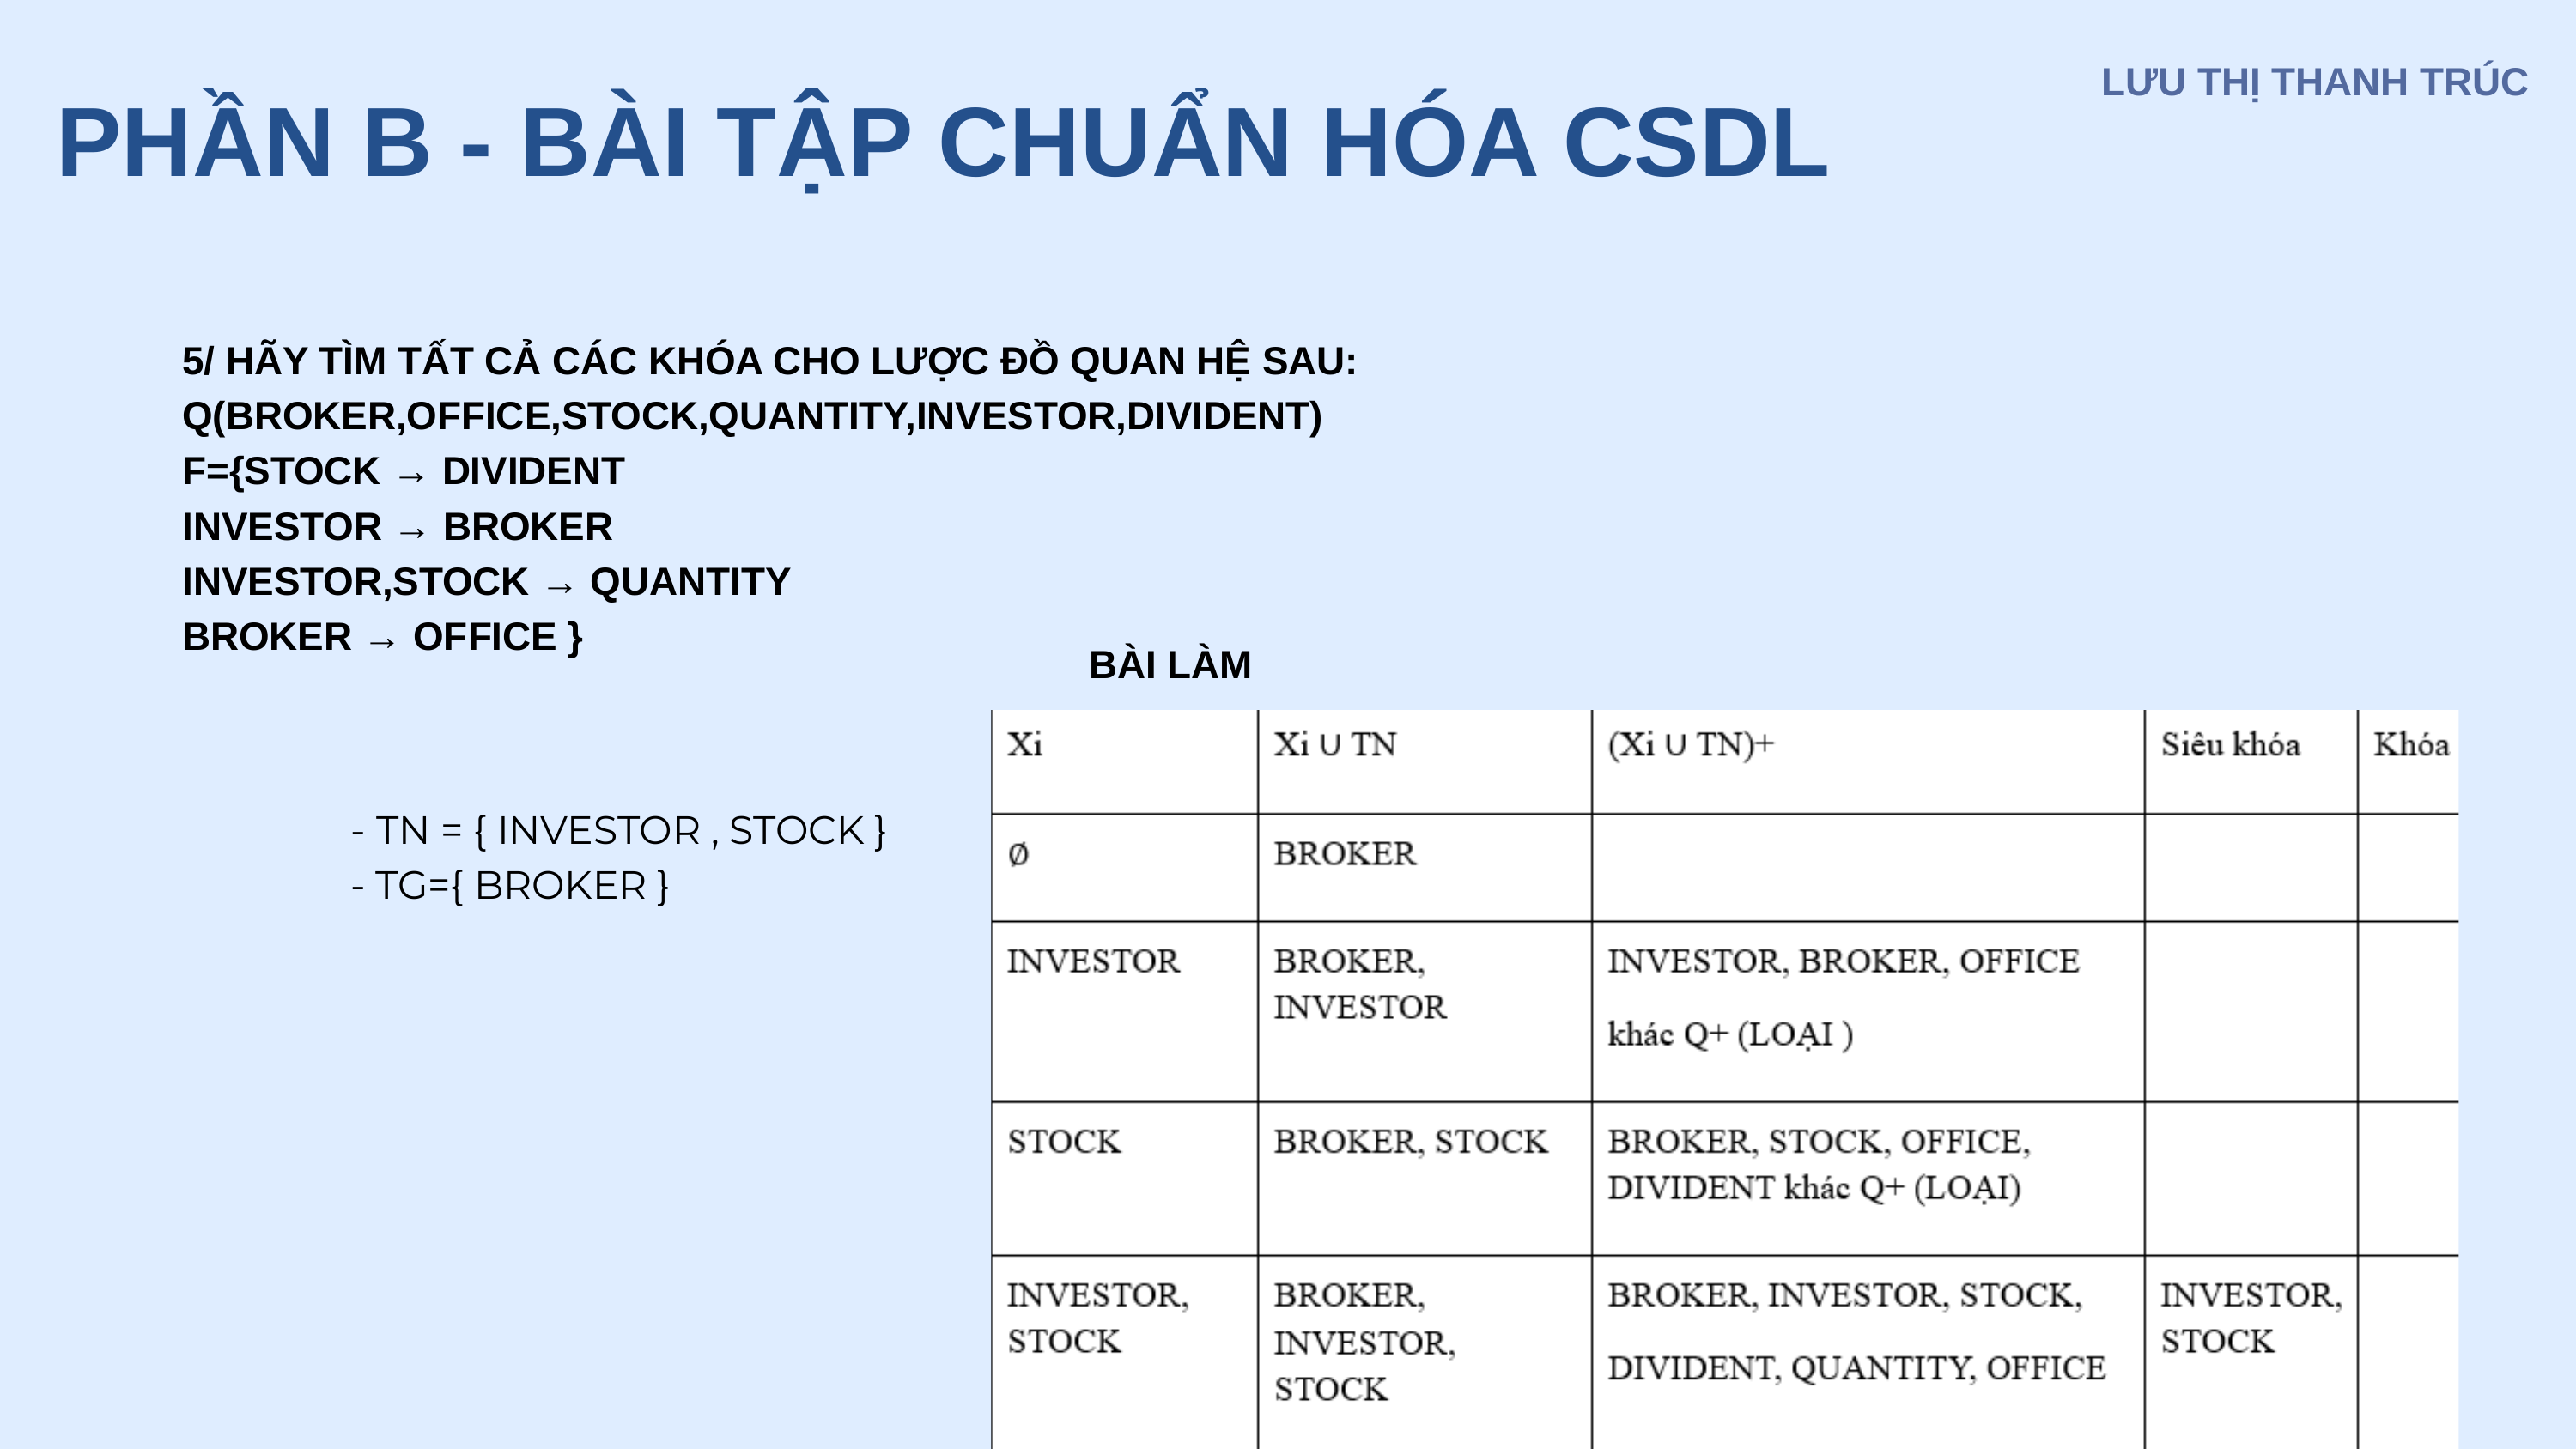

LƯU THỊ THANH TRÚC
PHẦN B - BÀI TẬP CHUẨN HÓA CSDL
5/ HÃY TÌM TẤT CẢ CÁC KHÓA CHO LƯỢC ĐỒ QUAN HỆ SAU:
Q(BROKER,OFFICE,STOCK,QUANTITY,INVESTOR,DIVIDENT)
F={STOCK → DIVIDENT
INVESTOR → BROKER
INVESTOR,STOCK → QUANTITY
BROKER → OFFICE }

BÀI LÀM

- TN = { INVESTOR , STOCK }
- TG={ BROKER }